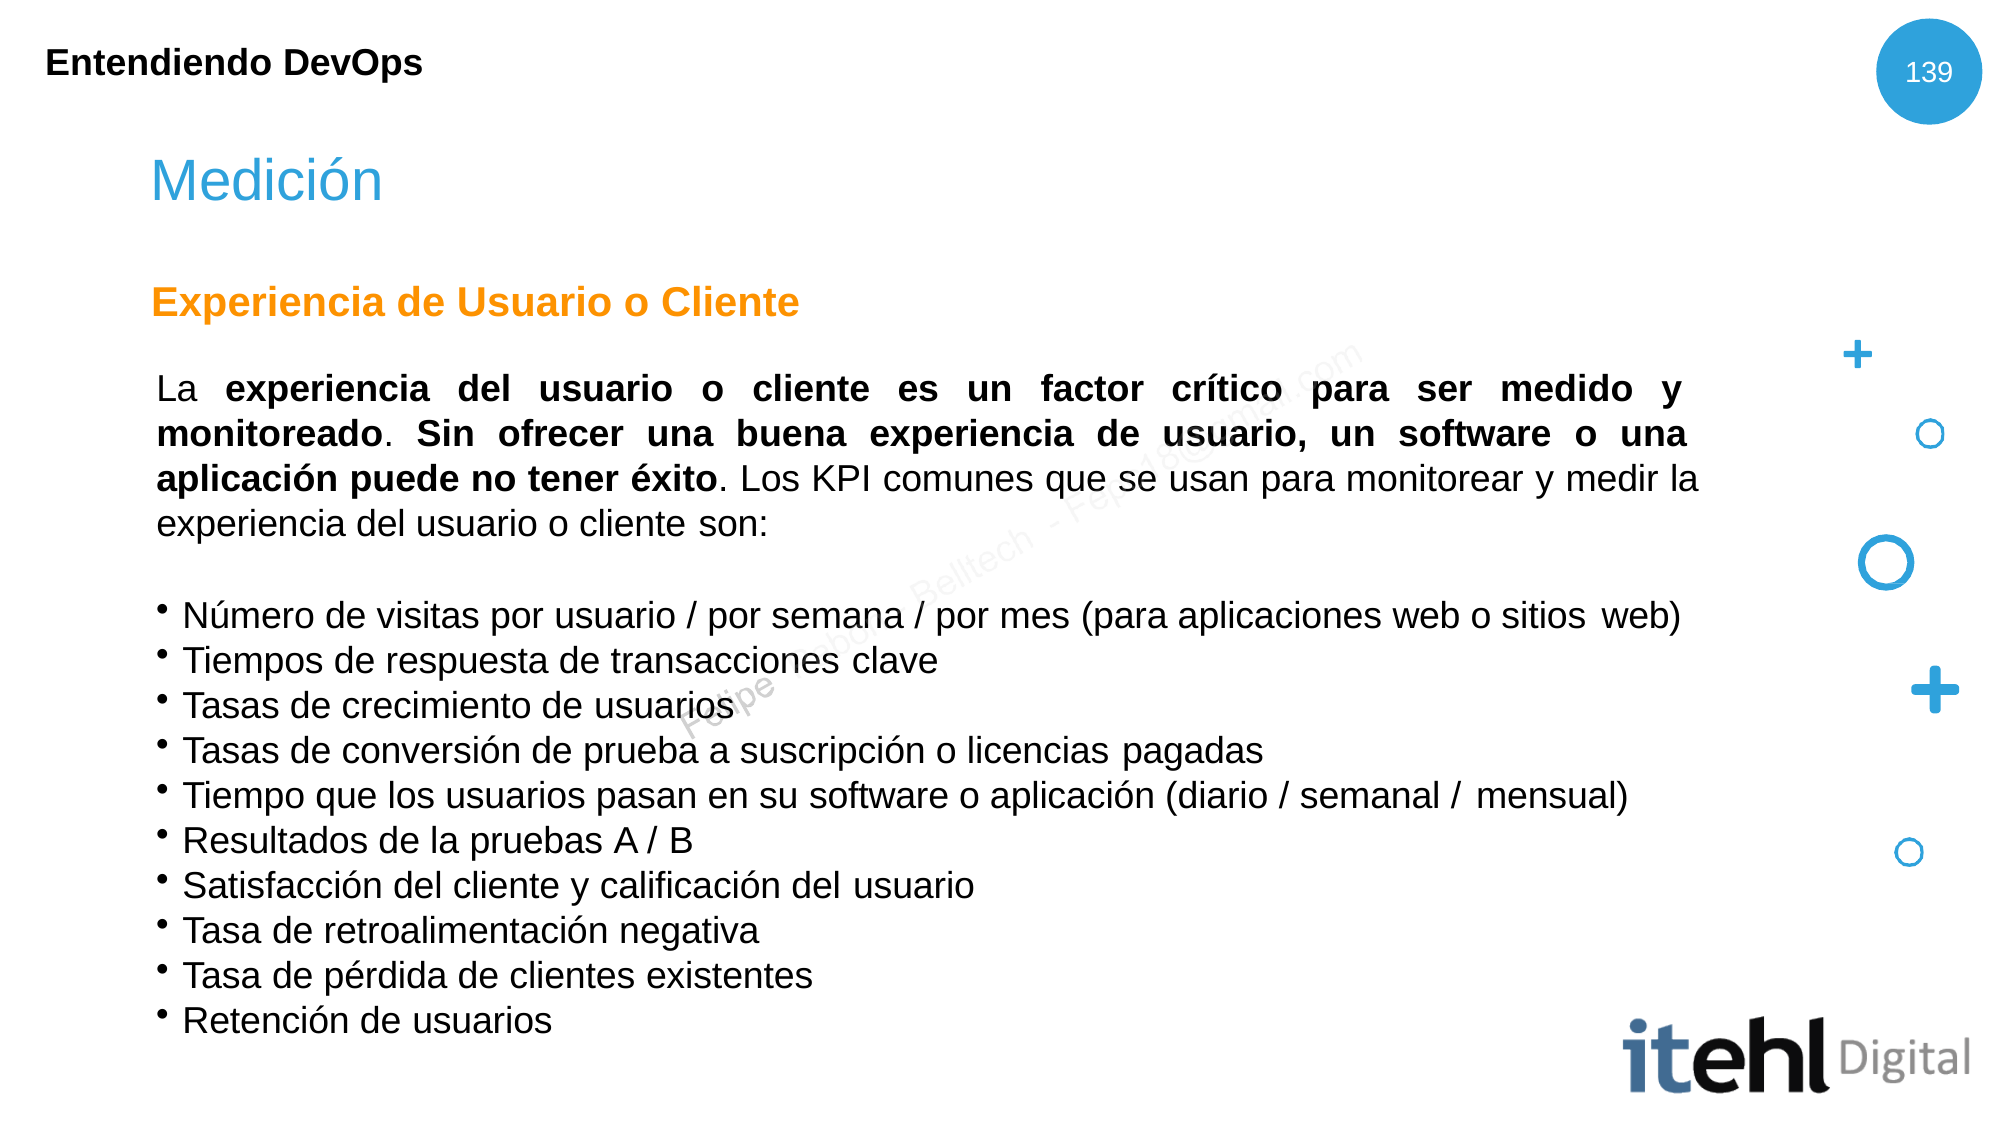

Entendiendo DevOps
139
# Medición
Experiencia de Usuario o Cliente
La experiencia del usuario o cliente es un factor crítico para ser medido y  monitoreado. Sin ofrecer una buena experiencia de usuario, un software o una  aplicación puede no tener éxito. Los KPI comunes que se usan para monitorear y medir la  experiencia del usuario o cliente son:

Número de visitas por usuario / por semana / por mes (para aplicaciones web o sitios web)
Tiempos de respuesta de transacciones clave
Tasas de crecimiento de usuarios
Tasas de conversión de prueba a suscripción o licencias pagadas
Tiempo que los usuarios pasan en su software o aplicación (diario / semanal / mensual)
Resultados de la pruebas A / B
Satisfacción del cliente y calificación del usuario
Tasa de retroalimentación negativa
Tasa de pérdida de clientes existentes
Retención de usuarios